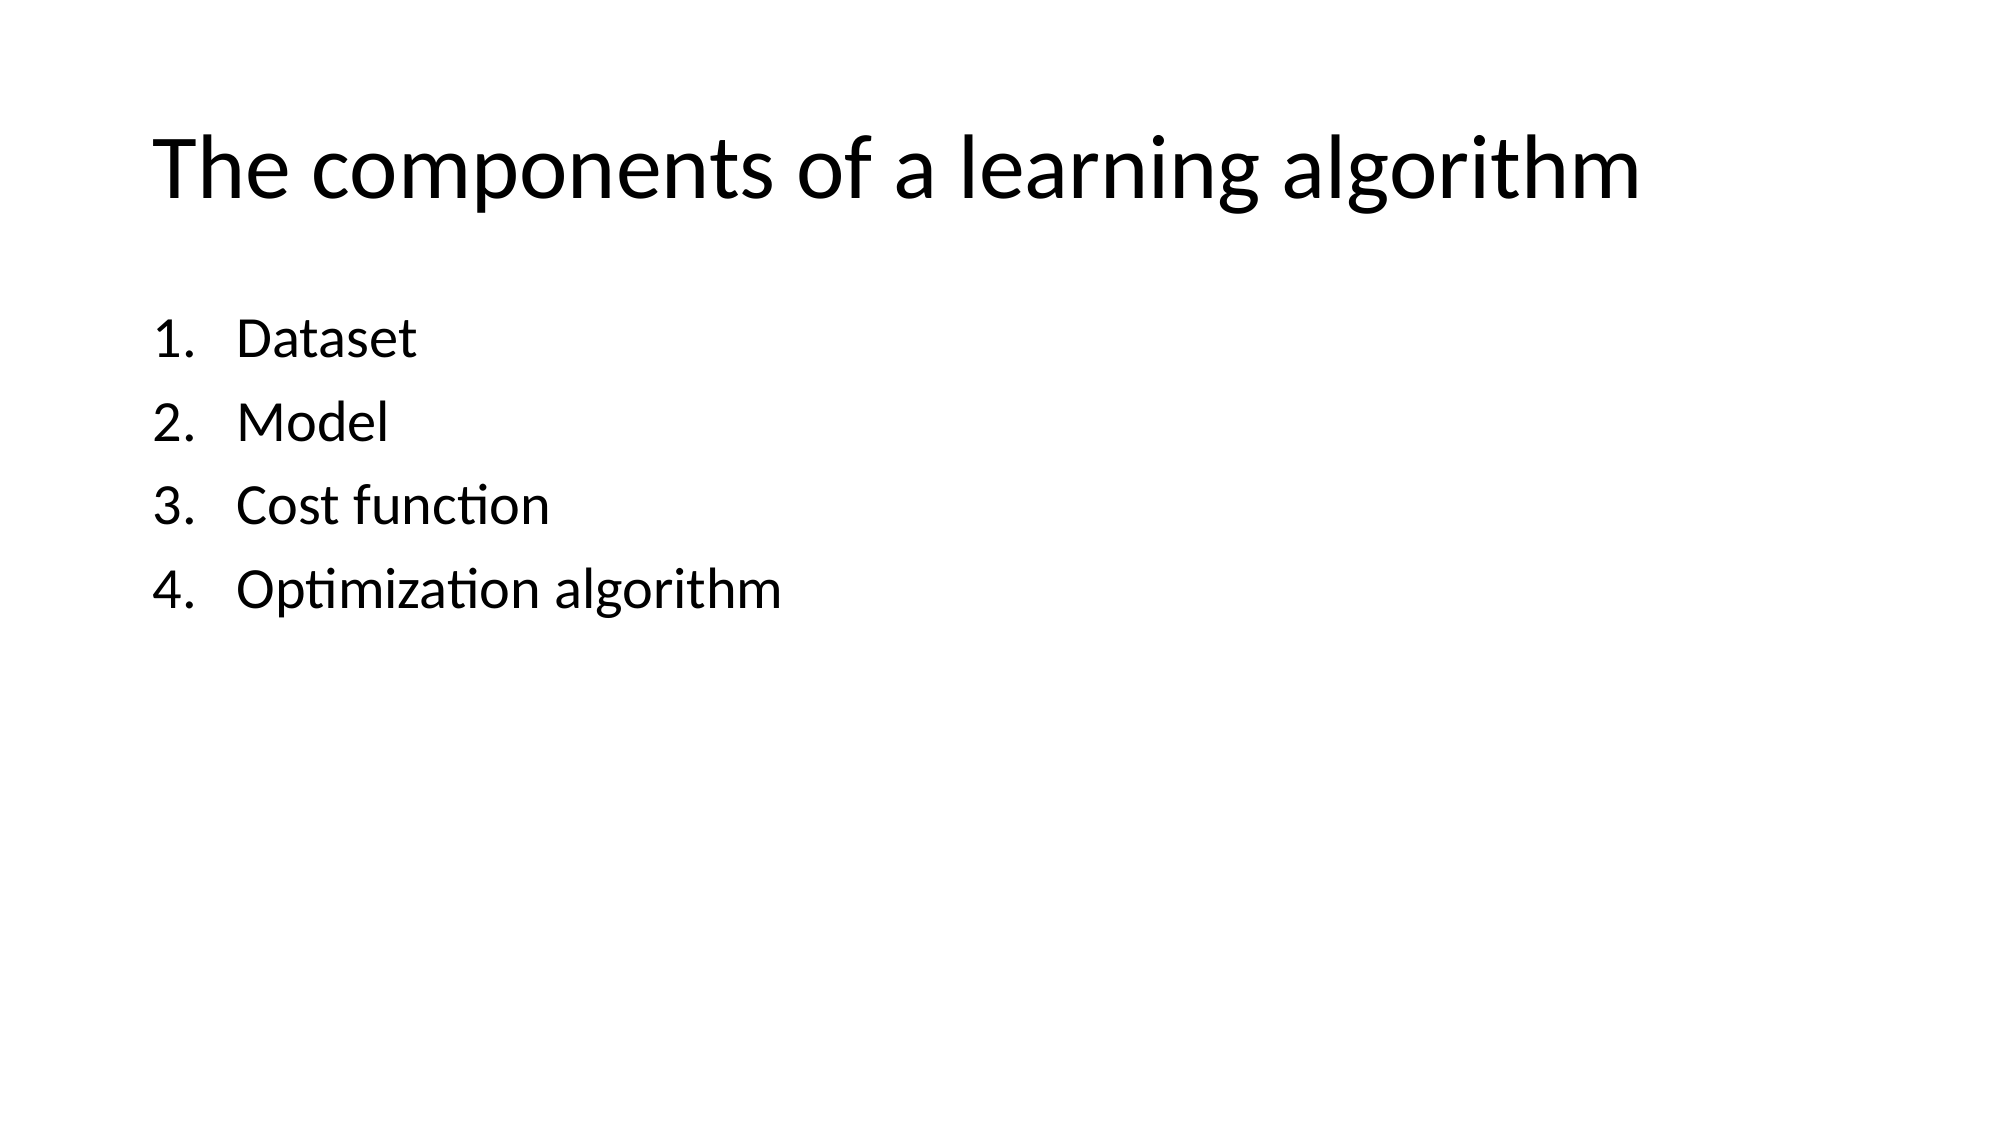

# The components of a learning algorithm
Dataset
Model
Cost function
Optimization algorithm